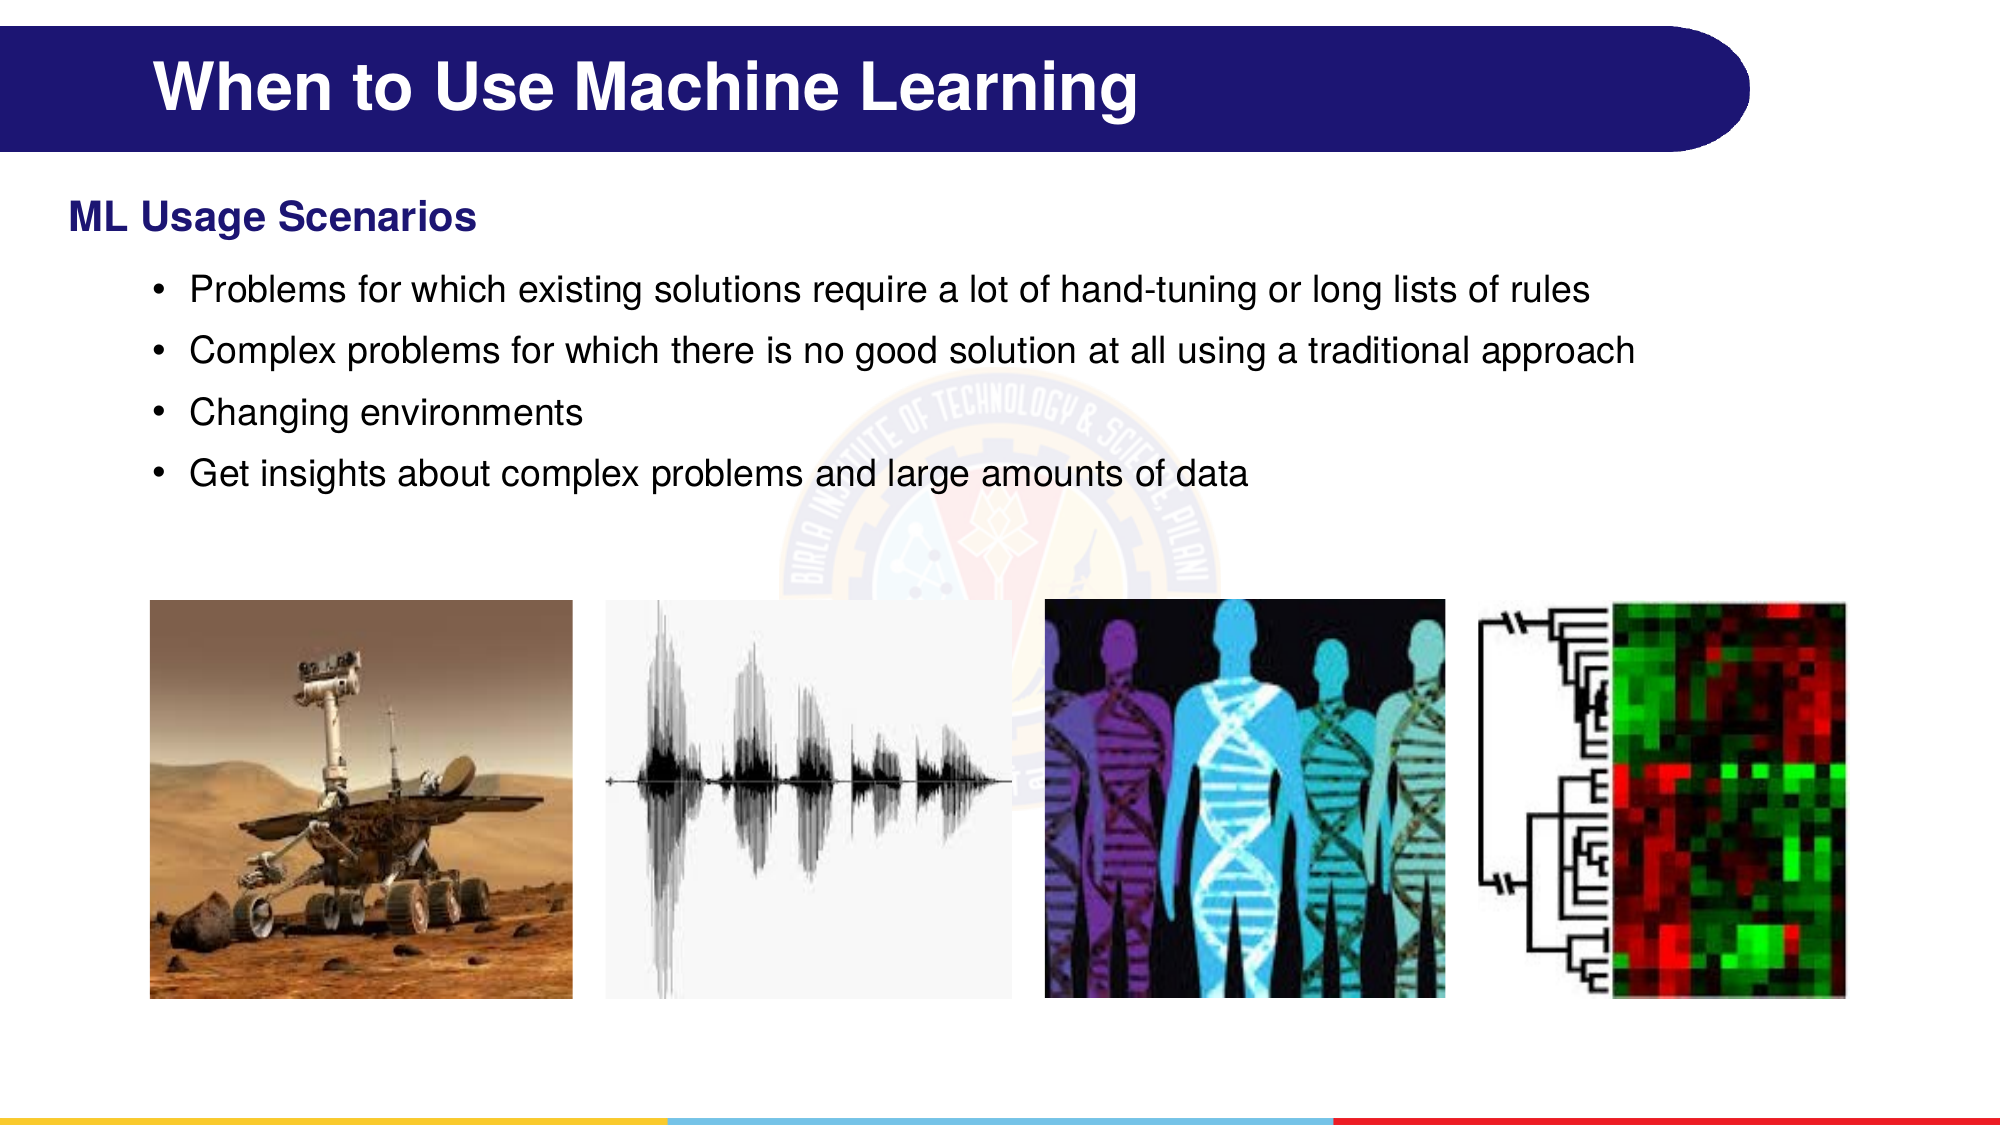

# When to Use Machine Learning
ML Usage Scenarios
Problems for which existing solutions require a lot of hand-tuning or long lists of rules
Complex problems for which there is no good solution at all using a traditional approach
Changing environments
Get insights about complex problems and large amounts of data